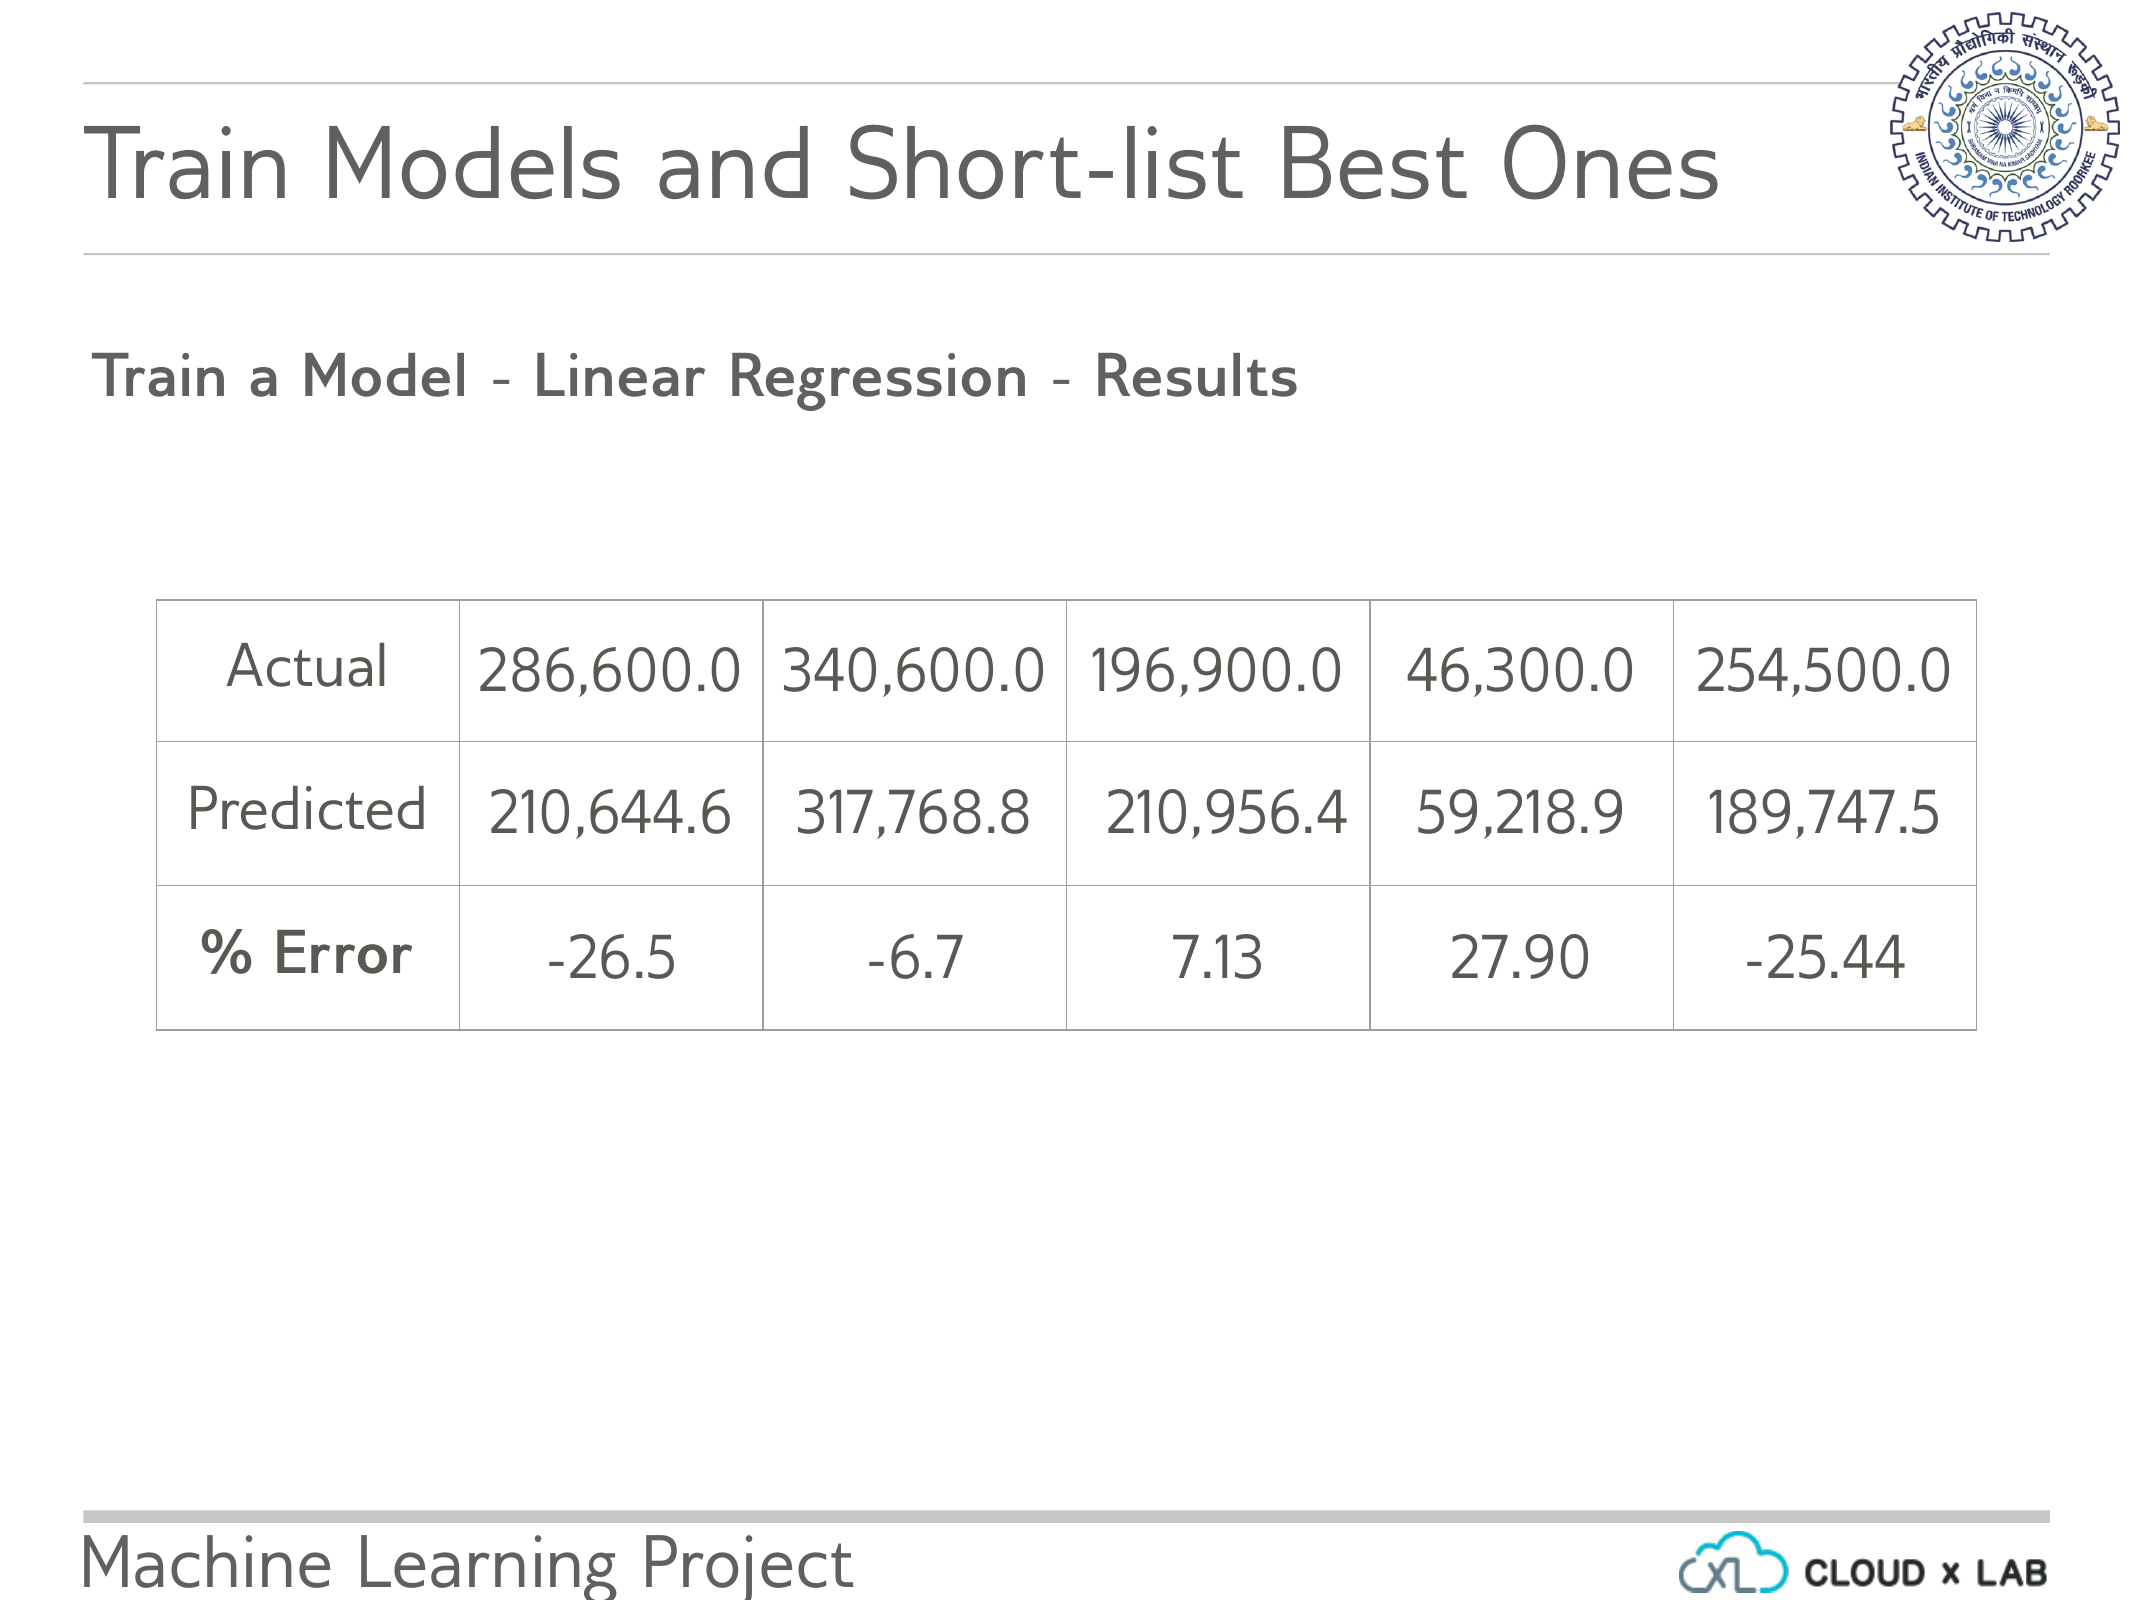

Train Models and Short-list Best Ones
Train a Model - Linear Regression - Results

| Actual | 286,600.0 | 340,600.0 | 196,900.0 | 46,300.0 | 254,500.0 |
| --- | --- | --- | --- | --- | --- |
| Predicted | 210,644.6 | 317,768.8 | 210,956.4 | 59,218.9 | 189,747.5 |
| % Error | -26.5 | -6.7 | 7.13 | 27.90 | -25.44 |